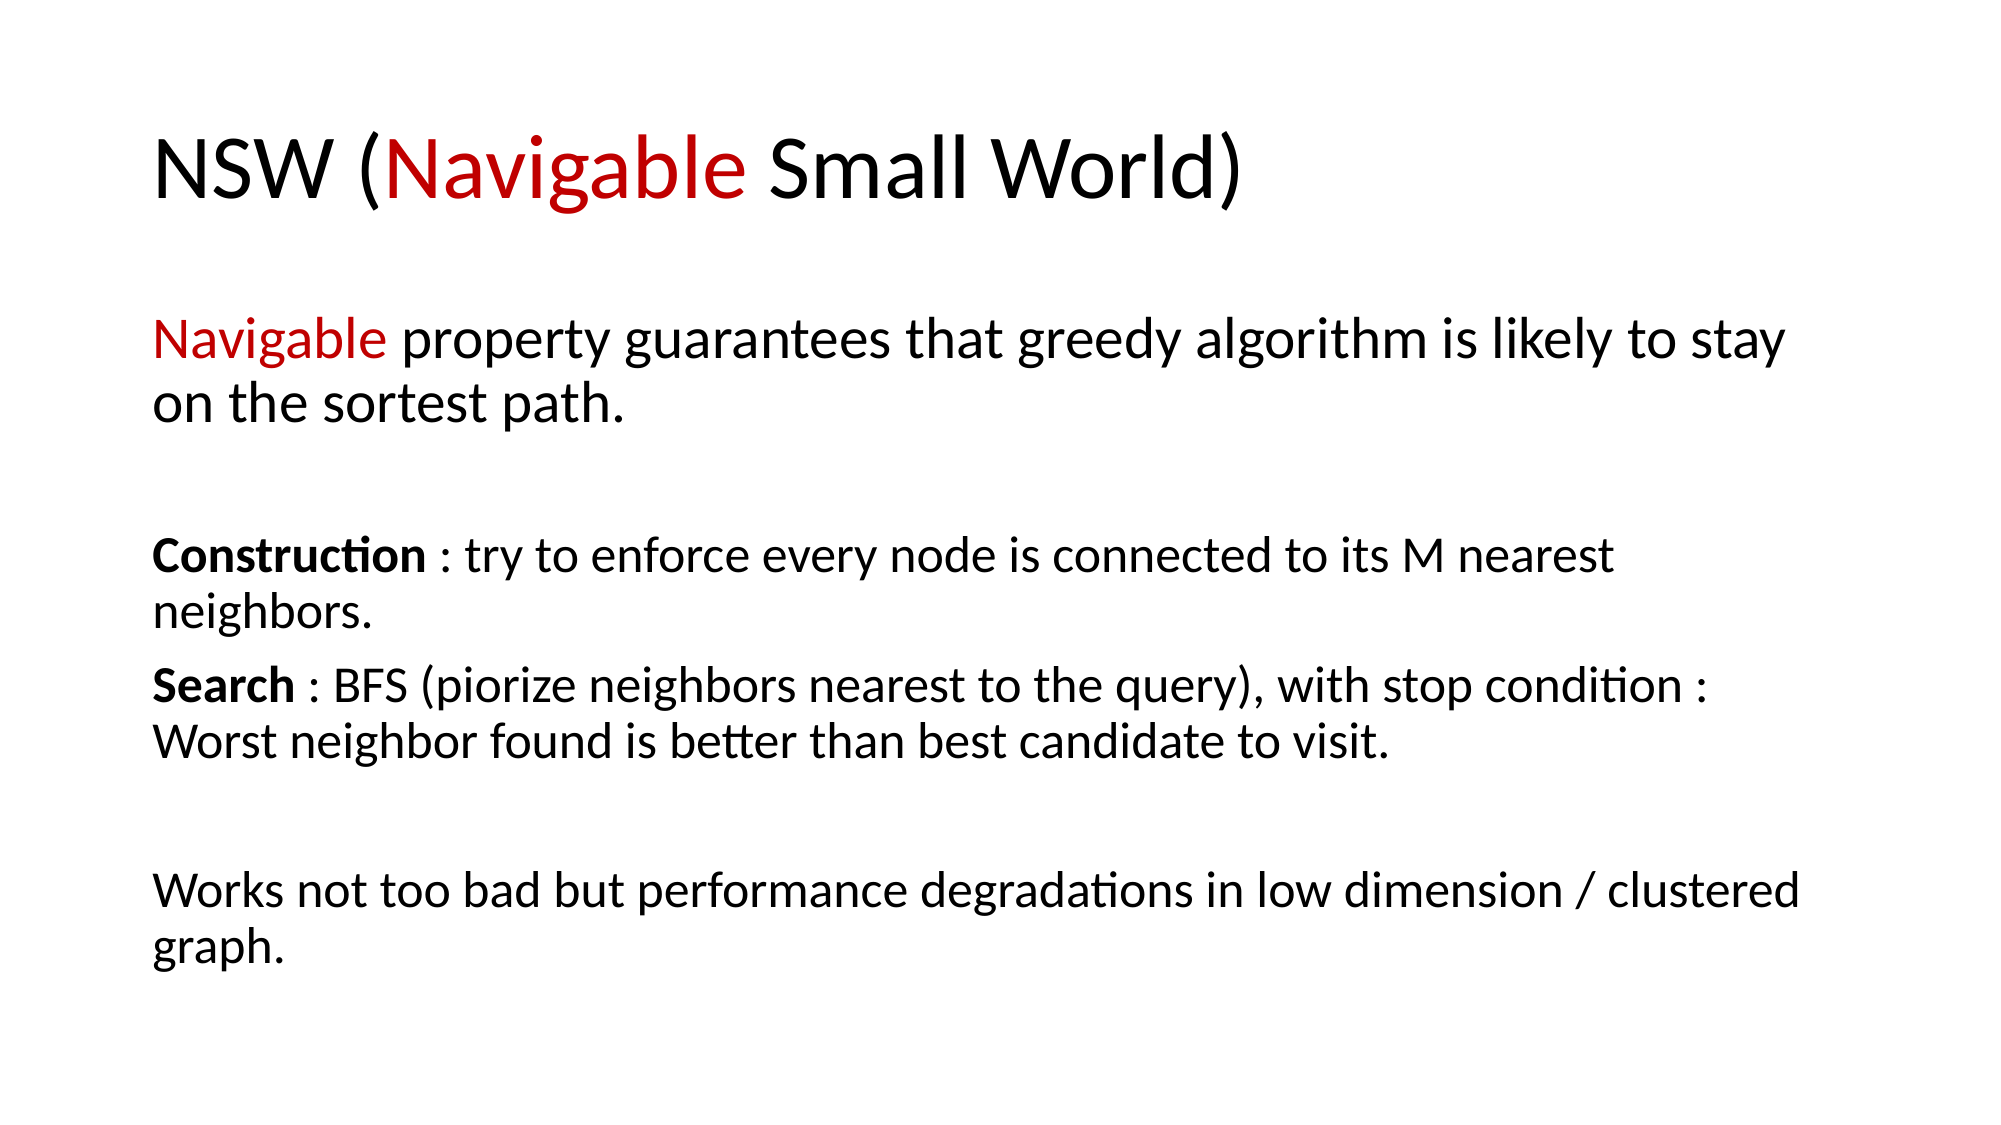

# NSW (Navigable Small World)
Navigable property guarantees that greedy algorithm is likely to stay on the sortest path.

Construction : try to enforce every node is connected to its M nearest neighbors.
Search : BFS (piorize neighbors nearest to the query), with stop condition : Worst neighbor found is better than best candidate to visit.

Works not too bad but performance degradations in low dimension / clustered graph.